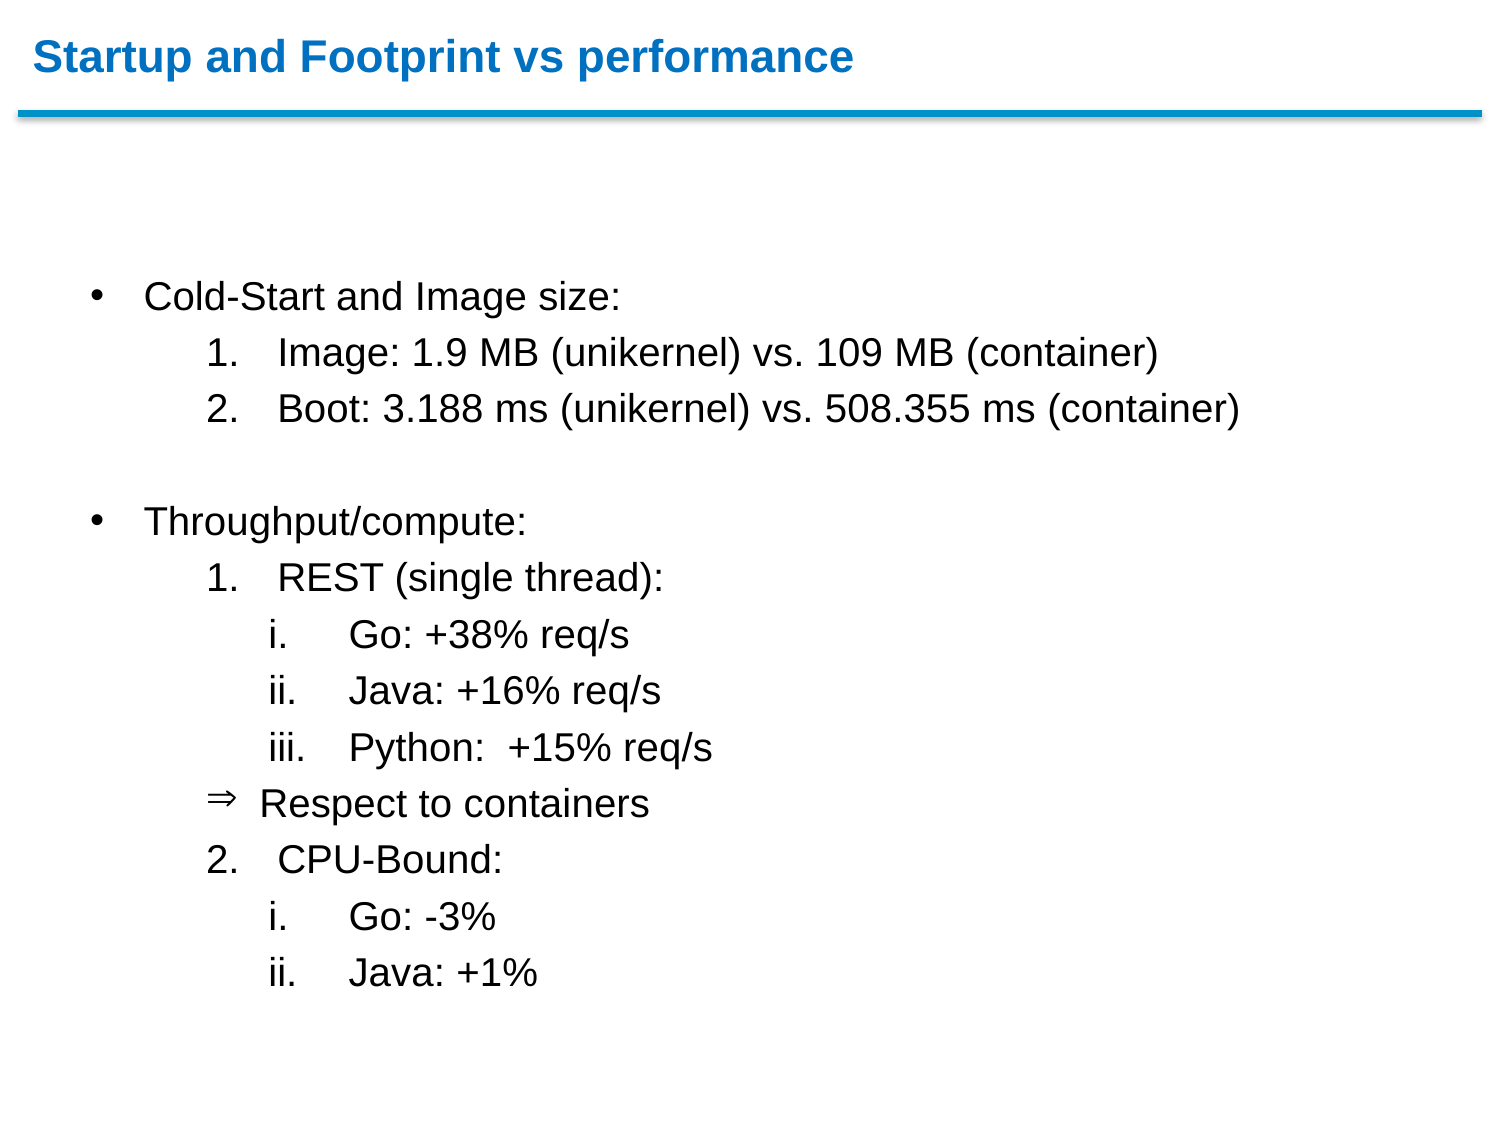

# Startup and Footprint vs performance
Cold-Start and Image size:
Image: 1.9 MB (unikernel) vs. 109 MB (container)
Boot: 3.188 ms (unikernel) vs. 508.355 ms (container)

Throughput/compute:
REST (single thread):
Go: +38% req/s
Java: +16% req/s
Python:  +15% req/s
Respect to containers
CPU-Bound:
Go: -3%
Java: +1%